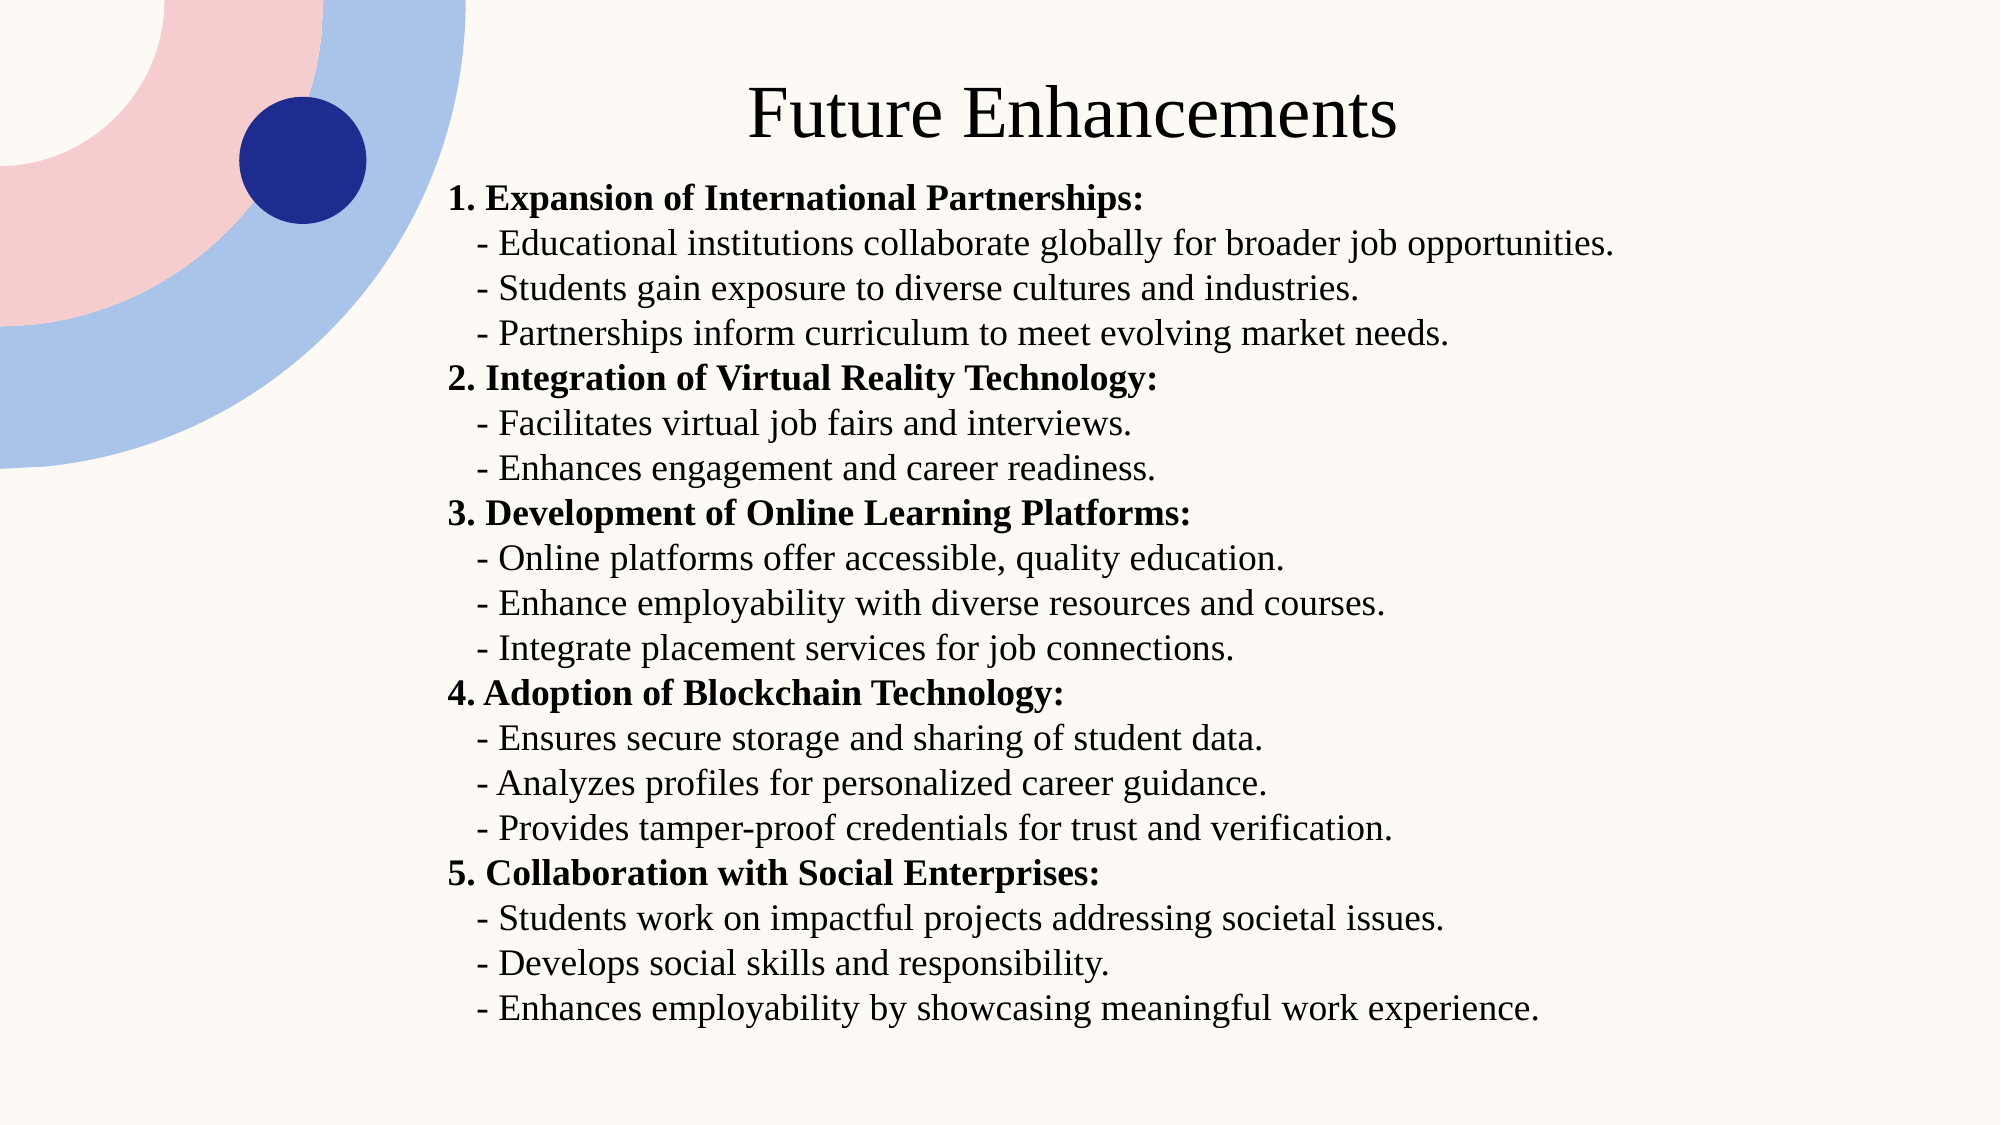

Future Enhancements
1. Expansion of International Partnerships:
   - Educational institutions collaborate globally for broader job opportunities.
   - Students gain exposure to diverse cultures and industries.
   - Partnerships inform curriculum to meet evolving market needs.
2. Integration of Virtual Reality Technology:
   - Facilitates virtual job fairs and interviews.
   - Enhances engagement and career readiness.
3. Development of Online Learning Platforms:
   - Online platforms offer accessible, quality education.
   - Enhance employability with diverse resources and courses.
   - Integrate placement services for job connections.
4. Adoption of Blockchain Technology:
   - Ensures secure storage and sharing of student data.
   - Analyzes profiles for personalized career guidance.
   - Provides tamper-proof credentials for trust and verification.
5. Collaboration with Social Enterprises:
   - Students work on impactful projects addressing societal issues.
   - Develops social skills and responsibility.
   - Enhances employability by showcasing meaningful work experience.